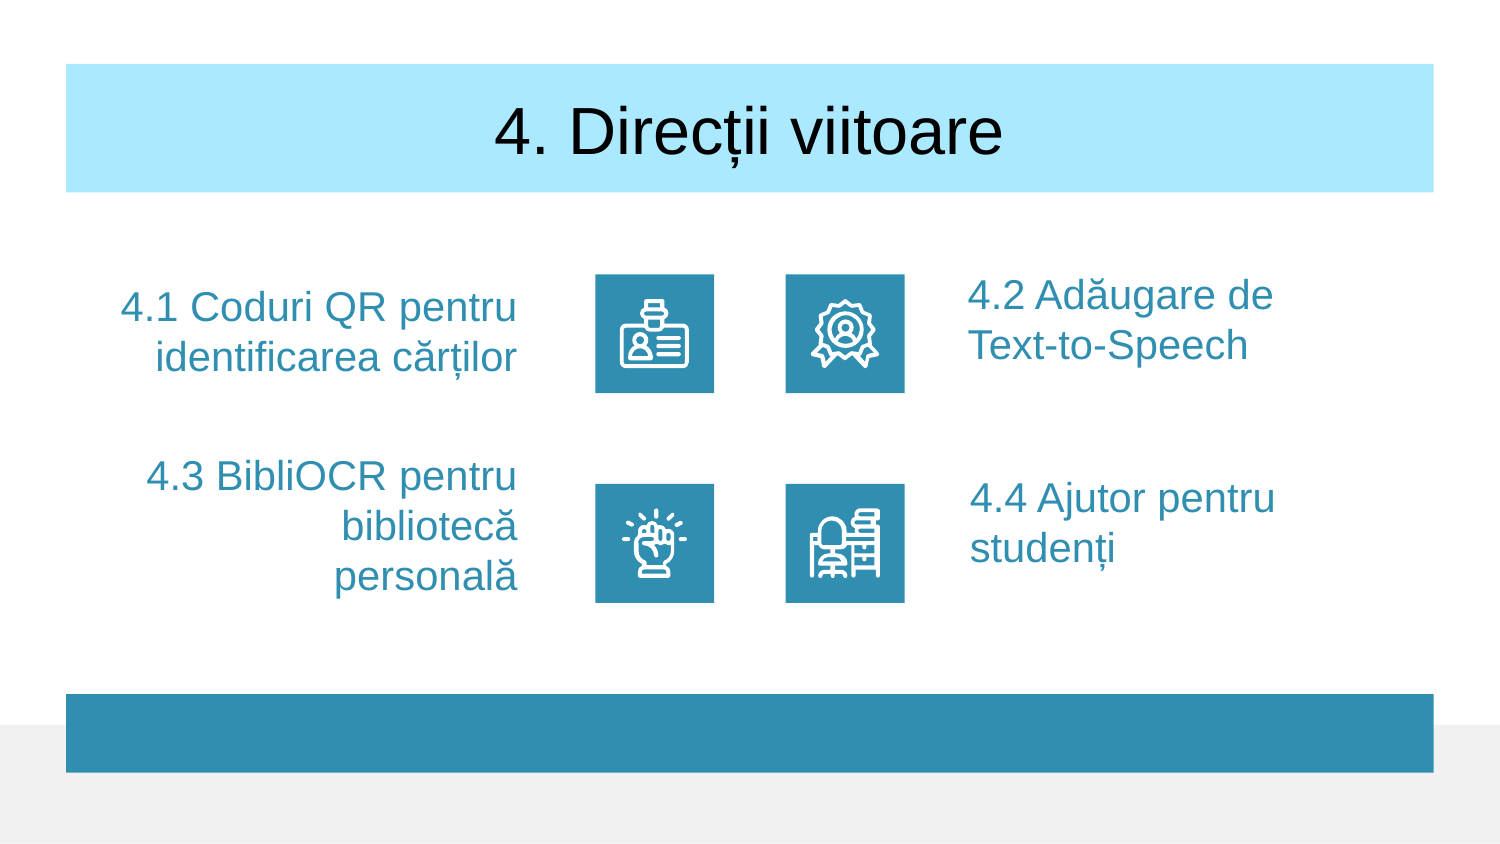

# 4. Direcții viitoare

4.2 Adăugare de
Text-to-Speech
4.1 Coduri QR pentru identificarea cărților

4.4 Ajutor pentru studenți
4.3 BibliOCR pentru bibliotecă personală